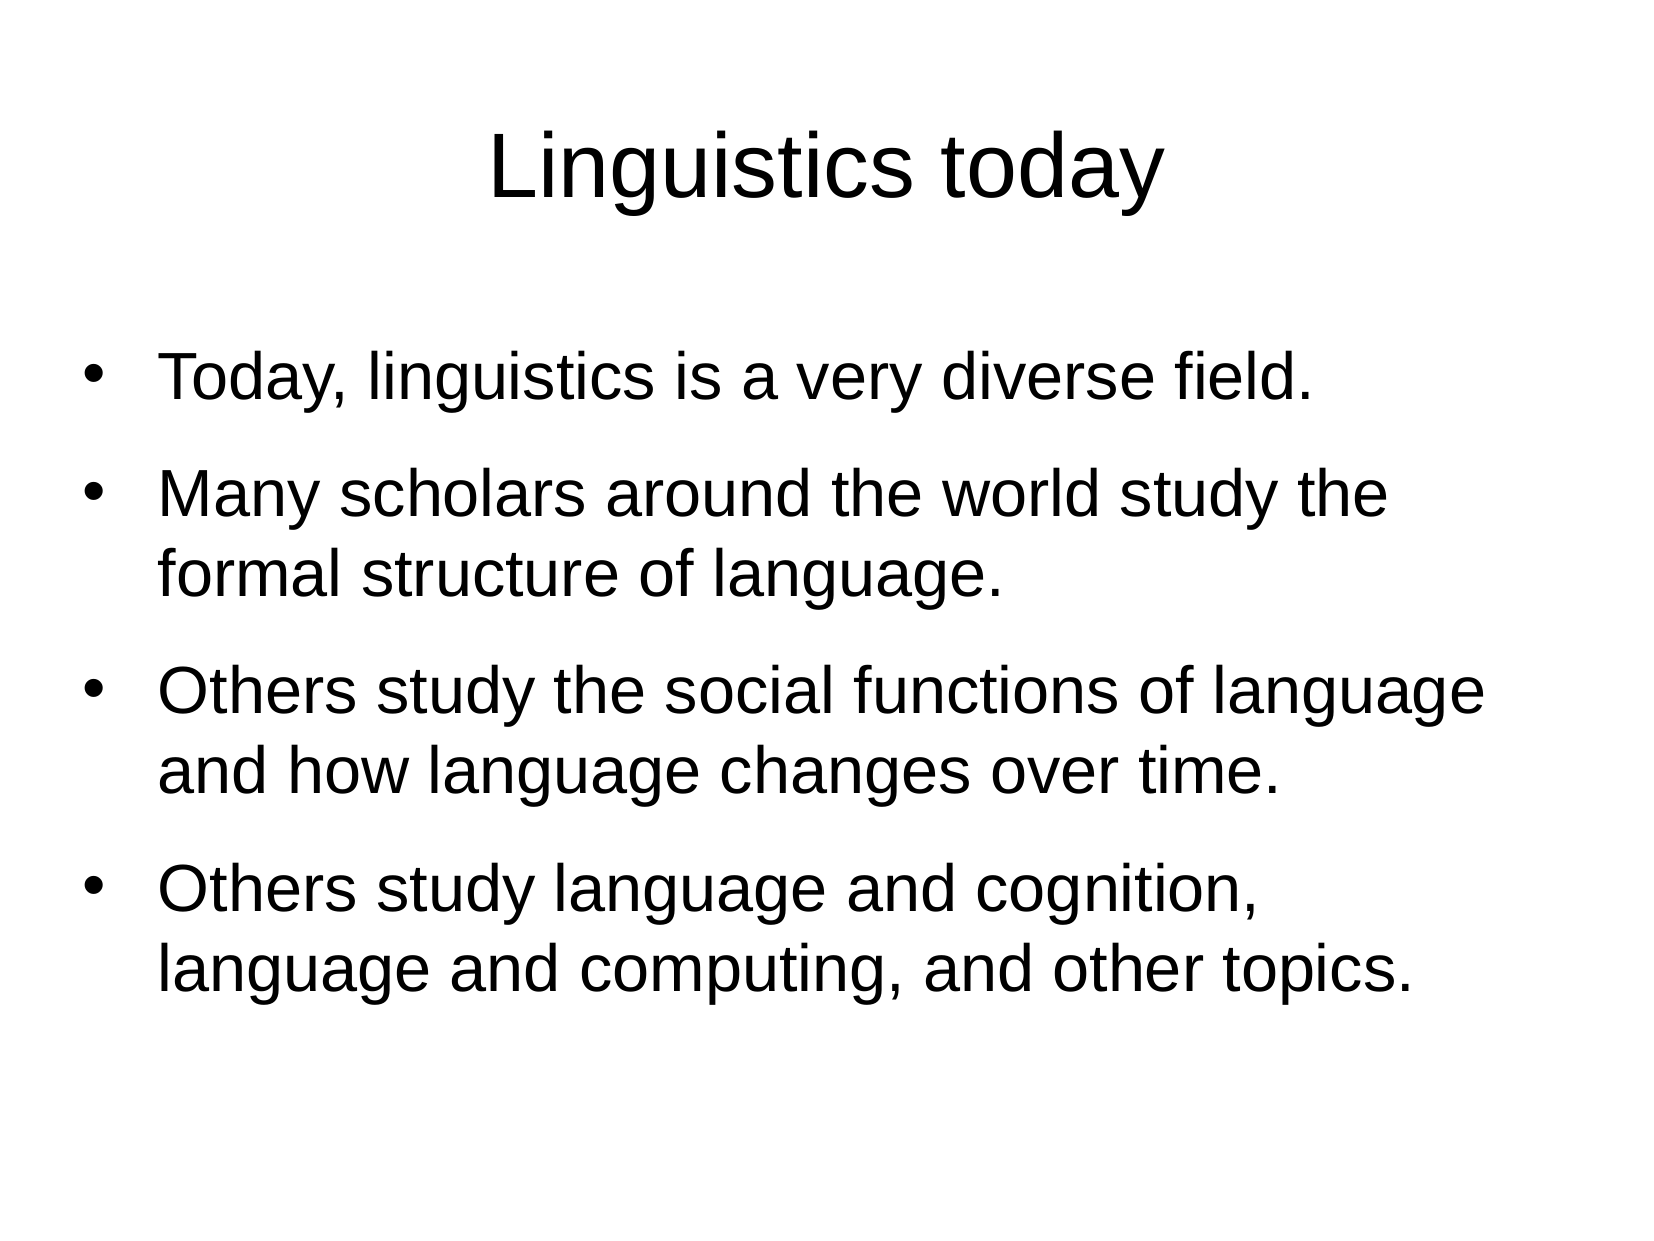

Linguistics today
Today, linguistics is a very diverse field.
Many scholars around the world study the formal structure of language.
Others study the social functions of language and how language changes over time.
Others study language and cognition, language and computing, and other topics.